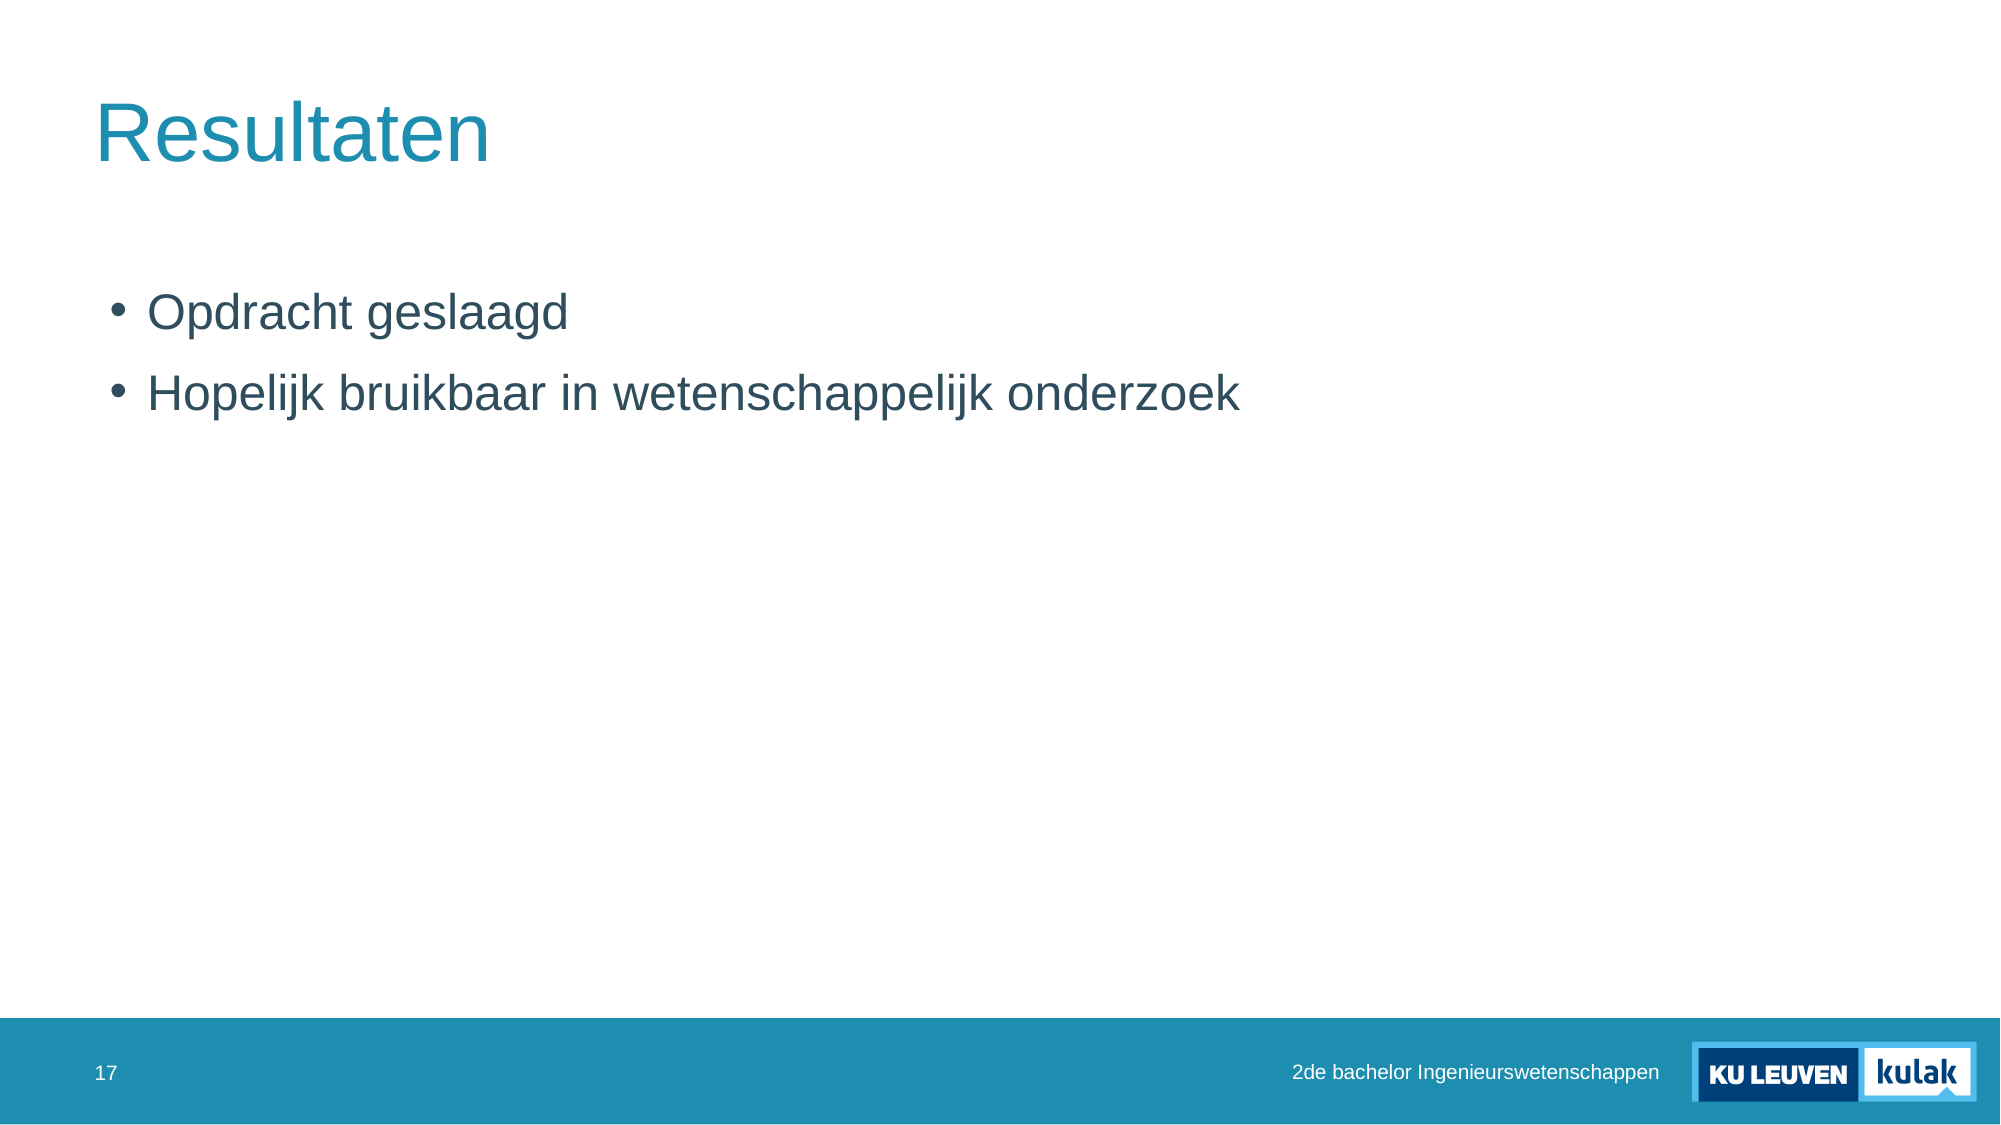

# Resultaten
Opdracht geslaagd
Hopelijk bruikbaar in wetenschappelijk onderzoek

2de bachelor Ingenieurswetenschappen
17